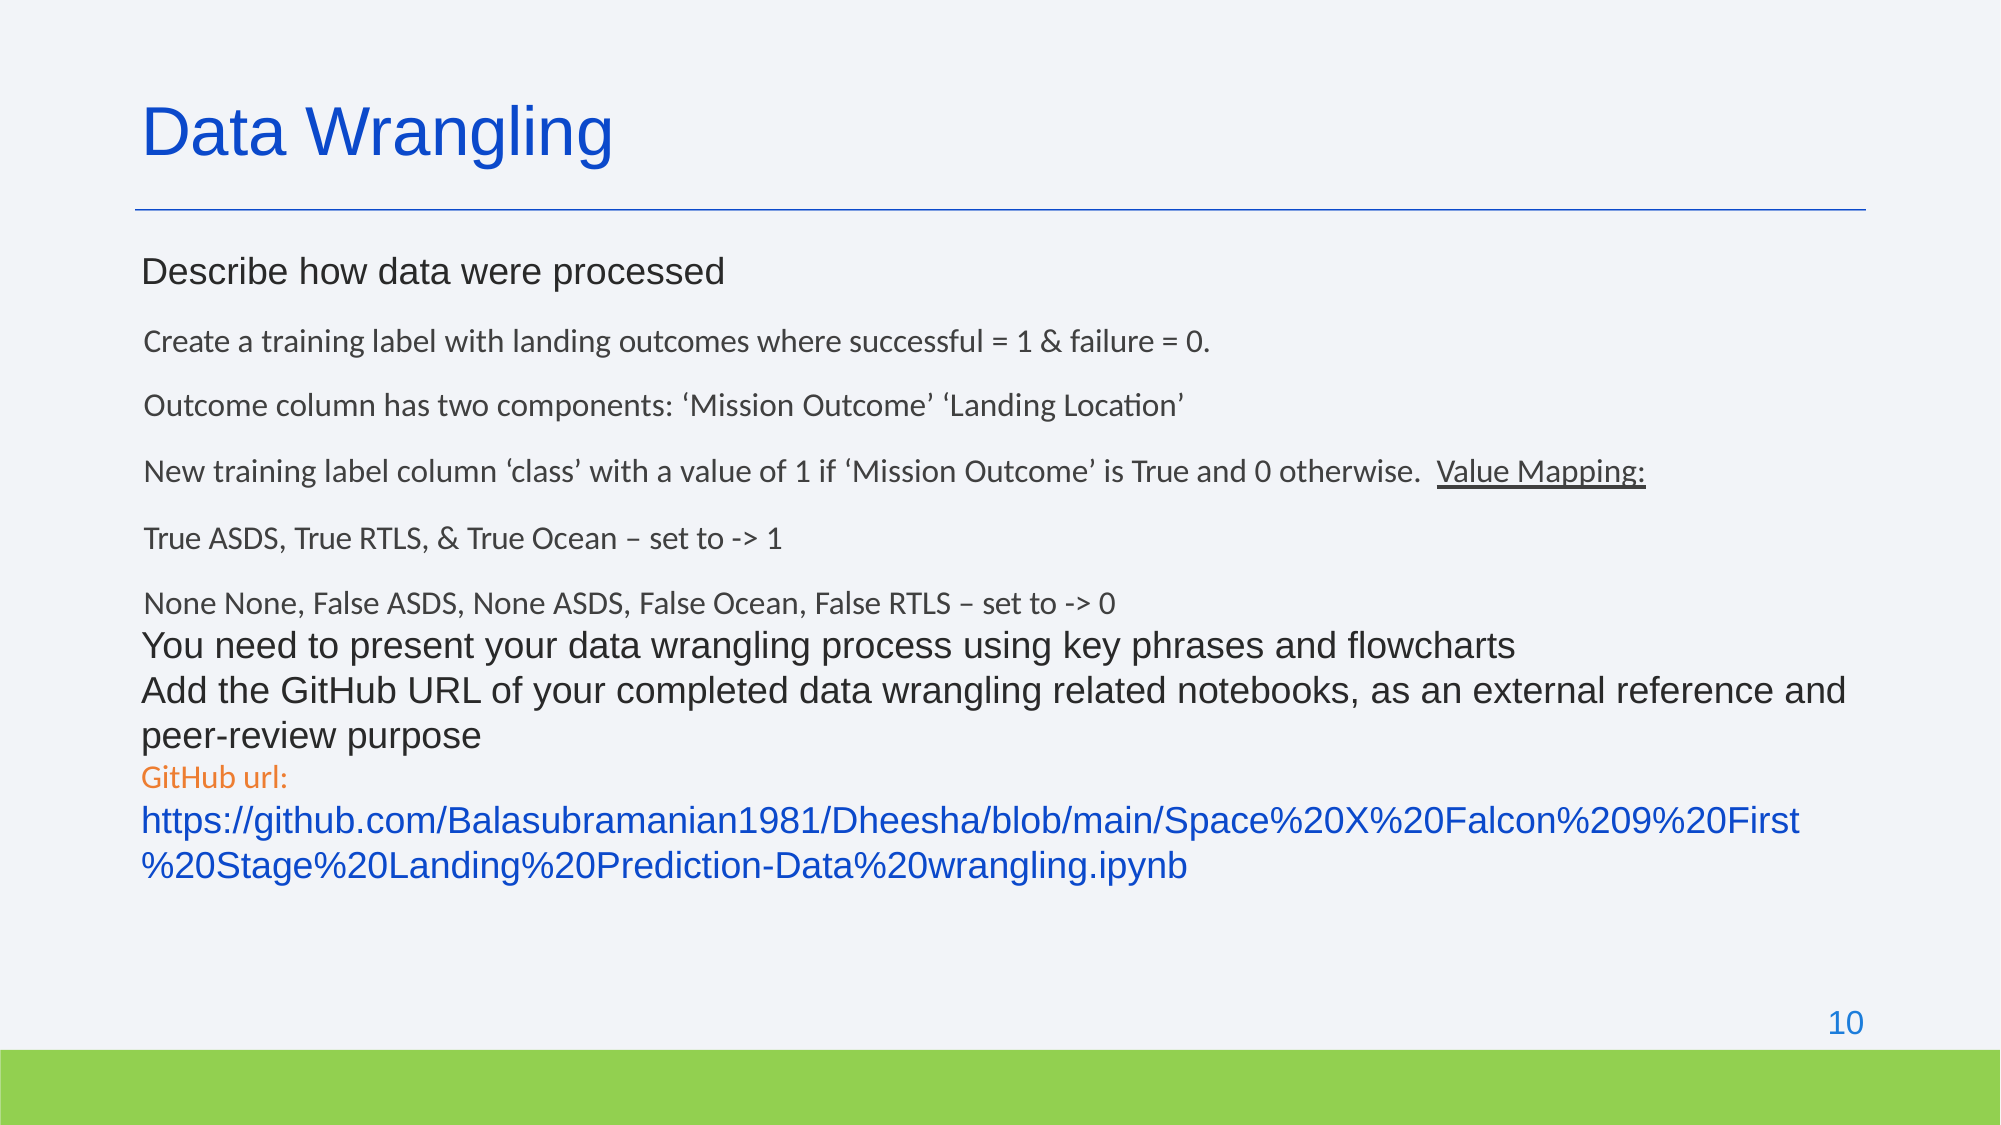

Data Wrangling
Describe how data were processed
Create a training label with landing outcomes where successful = 1 & failure = 0.
Outcome column has two components: ‘Mission Outcome’ ‘Landing Location’
New training label column ‘class’ with a value of 1 if ‘Mission Outcome’ is True and 0 otherwise.  Value Mapping:
True ASDS, True RTLS, & True Ocean – set to -> 1
None None, False ASDS, None ASDS, False Ocean, False RTLS – set to -> 0
You need to present your data wrangling process using key phrases and flowcharts
Add the GitHub URL of your completed data wrangling related notebooks, as an external reference and peer-review purpose
GitHub url:
https://github.com/Balasubramanian1981/Dheesha/blob/main/Space%20X%20Falcon%209%20First%20Stage%20Landing%20Prediction-Data%20wrangling.ipynb

10